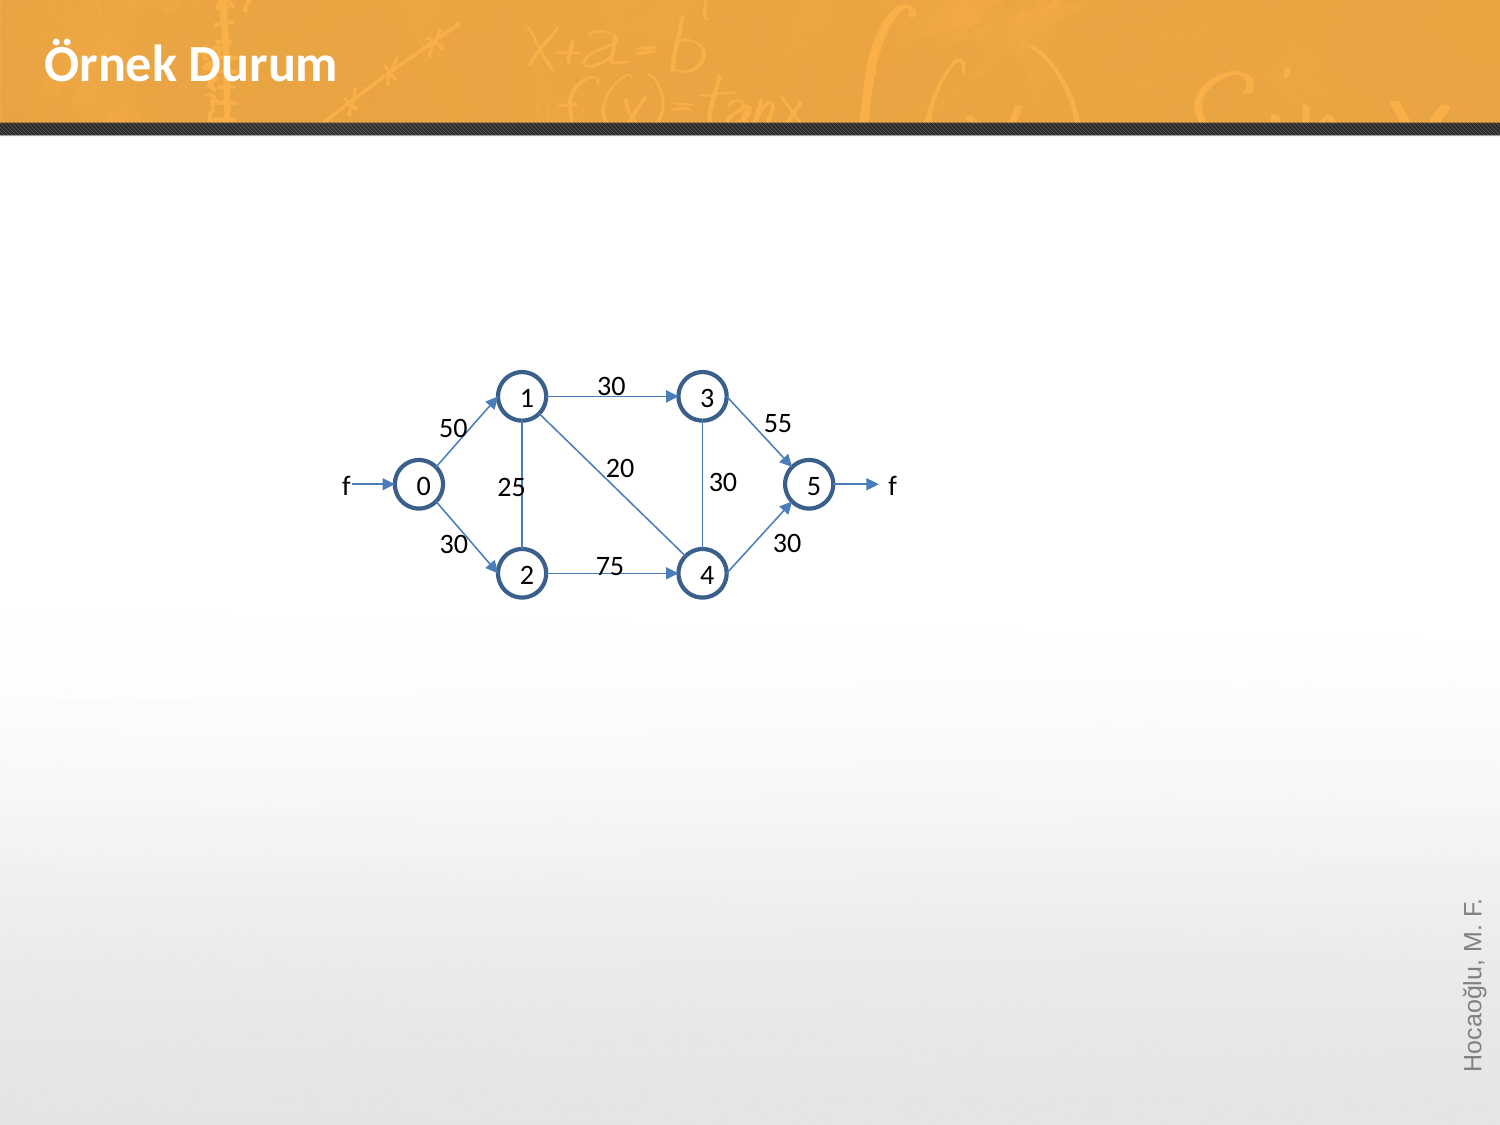

# Örnek Durum
30
1
3
55
50
20
30
f
f
0
5
25
30
30
75
2
4